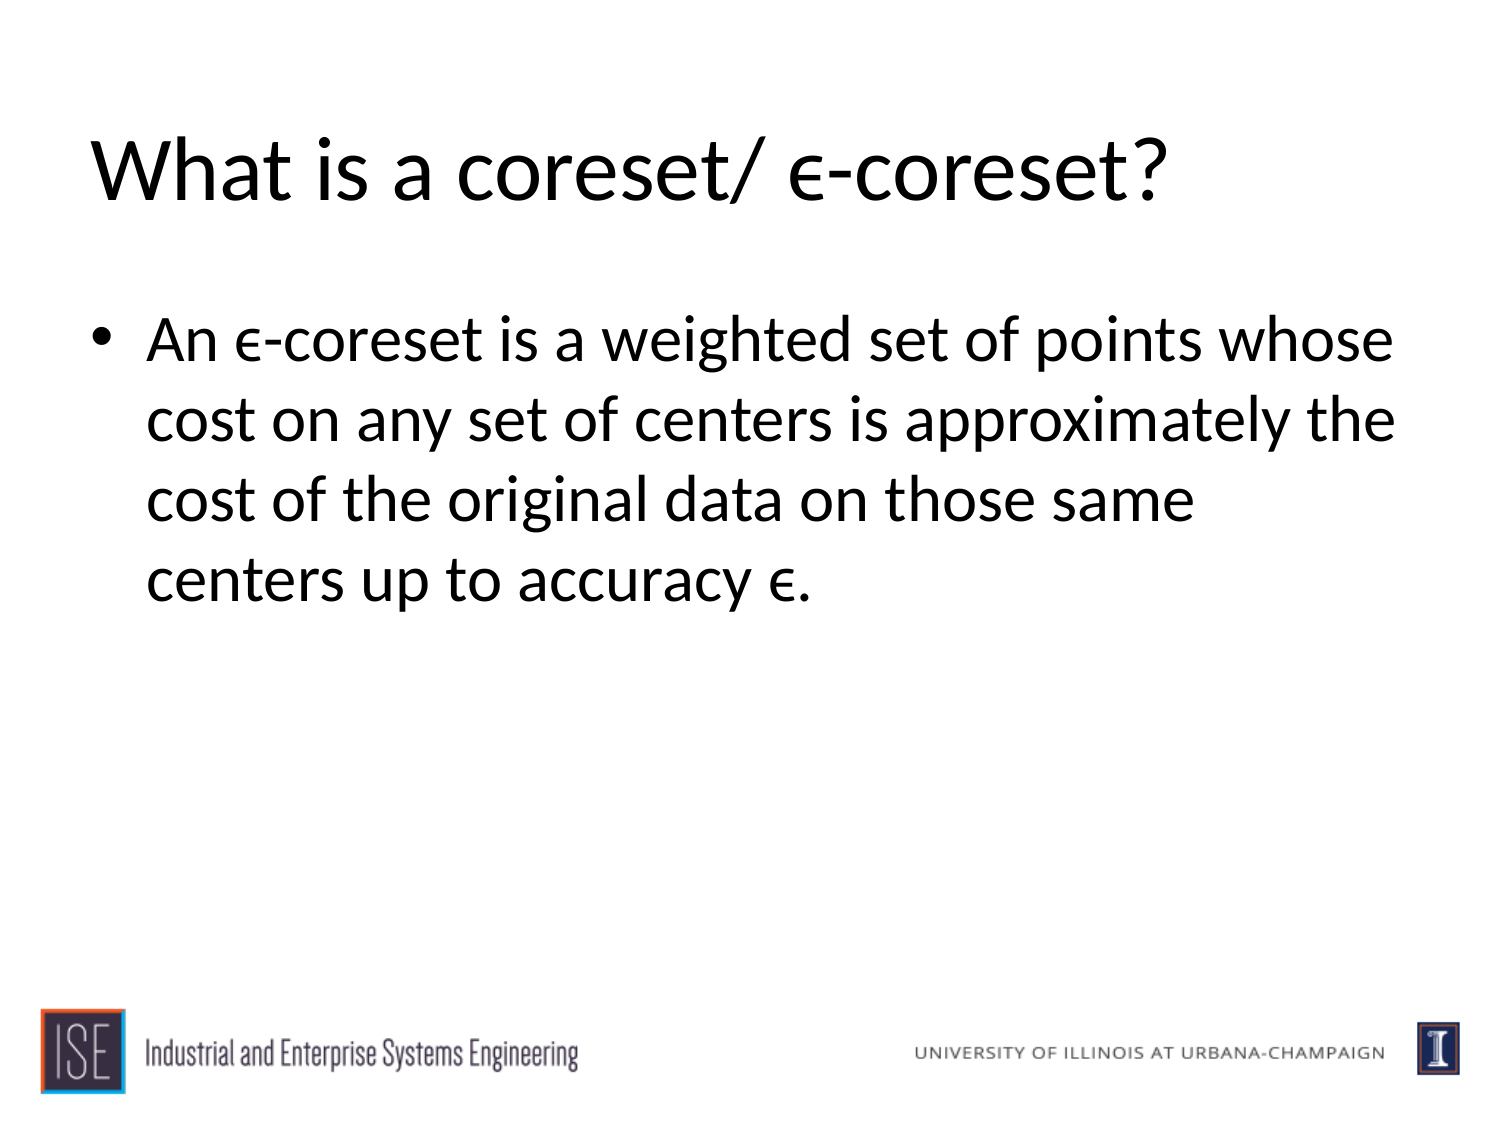

# What is a coreset/ ϵ-coreset?
An ϵ-coreset is a weighted set of points whose cost on any set of centers is approximately the cost of the original data on those same centers up to accuracy ϵ.